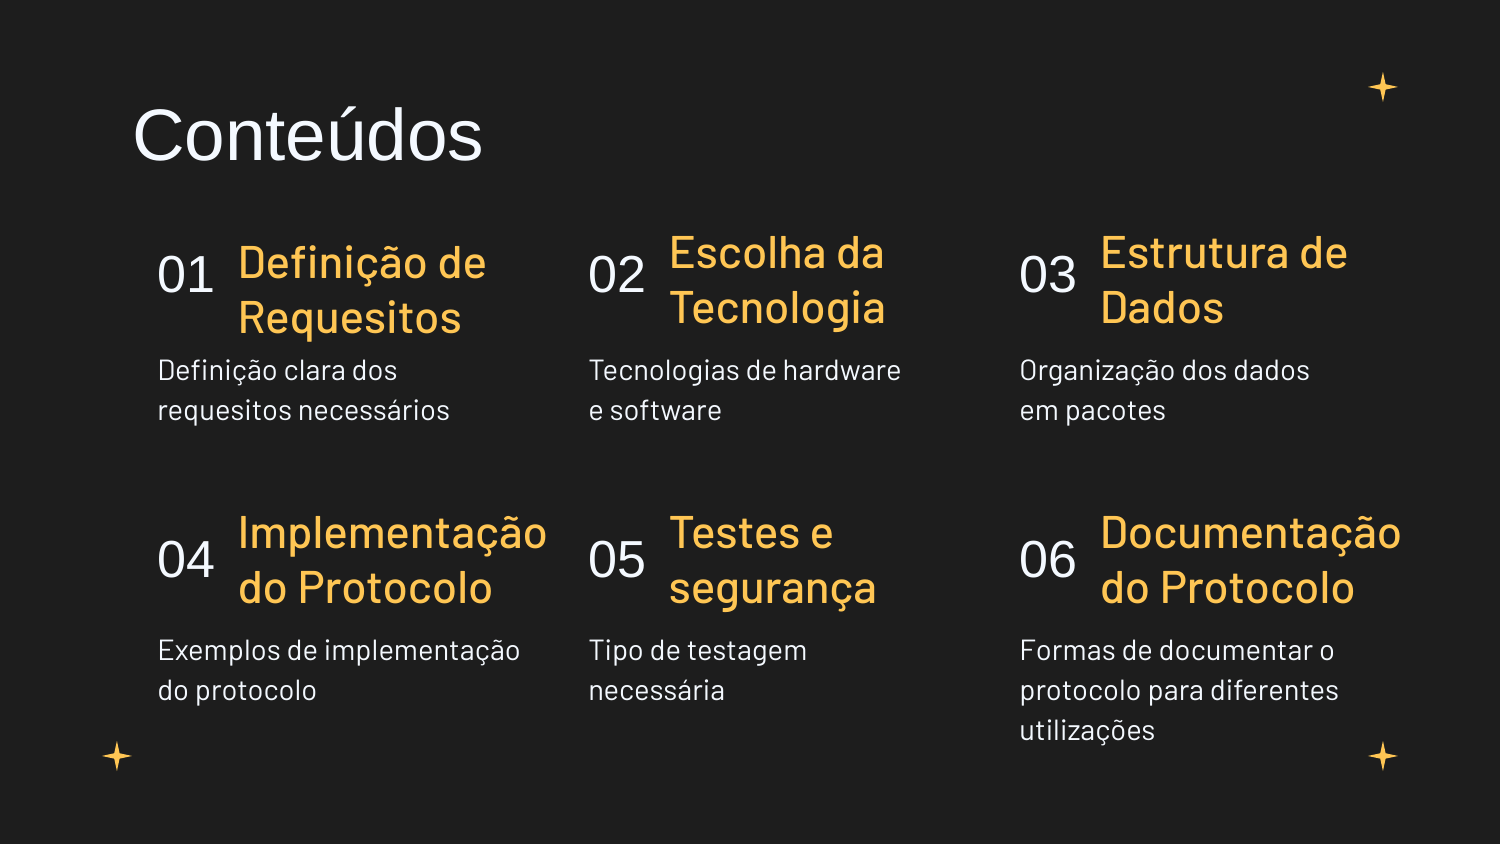

# Conteúdos
Definição de Requesitos
Escolha da Tecnologia
Estrutura de Dados
01
02
03
Definição clara dos requesitos necessários
Tecnologias de hardware e software
Organização dos dados em pacotes
Implementação do Protocolo
Testes e segurança
Documentação do Protocolo
04
05
06
Exemplos de implementação do protocolo
Tipo de testagem necessária
Formas de documentar o protocolo para diferentes utilizações